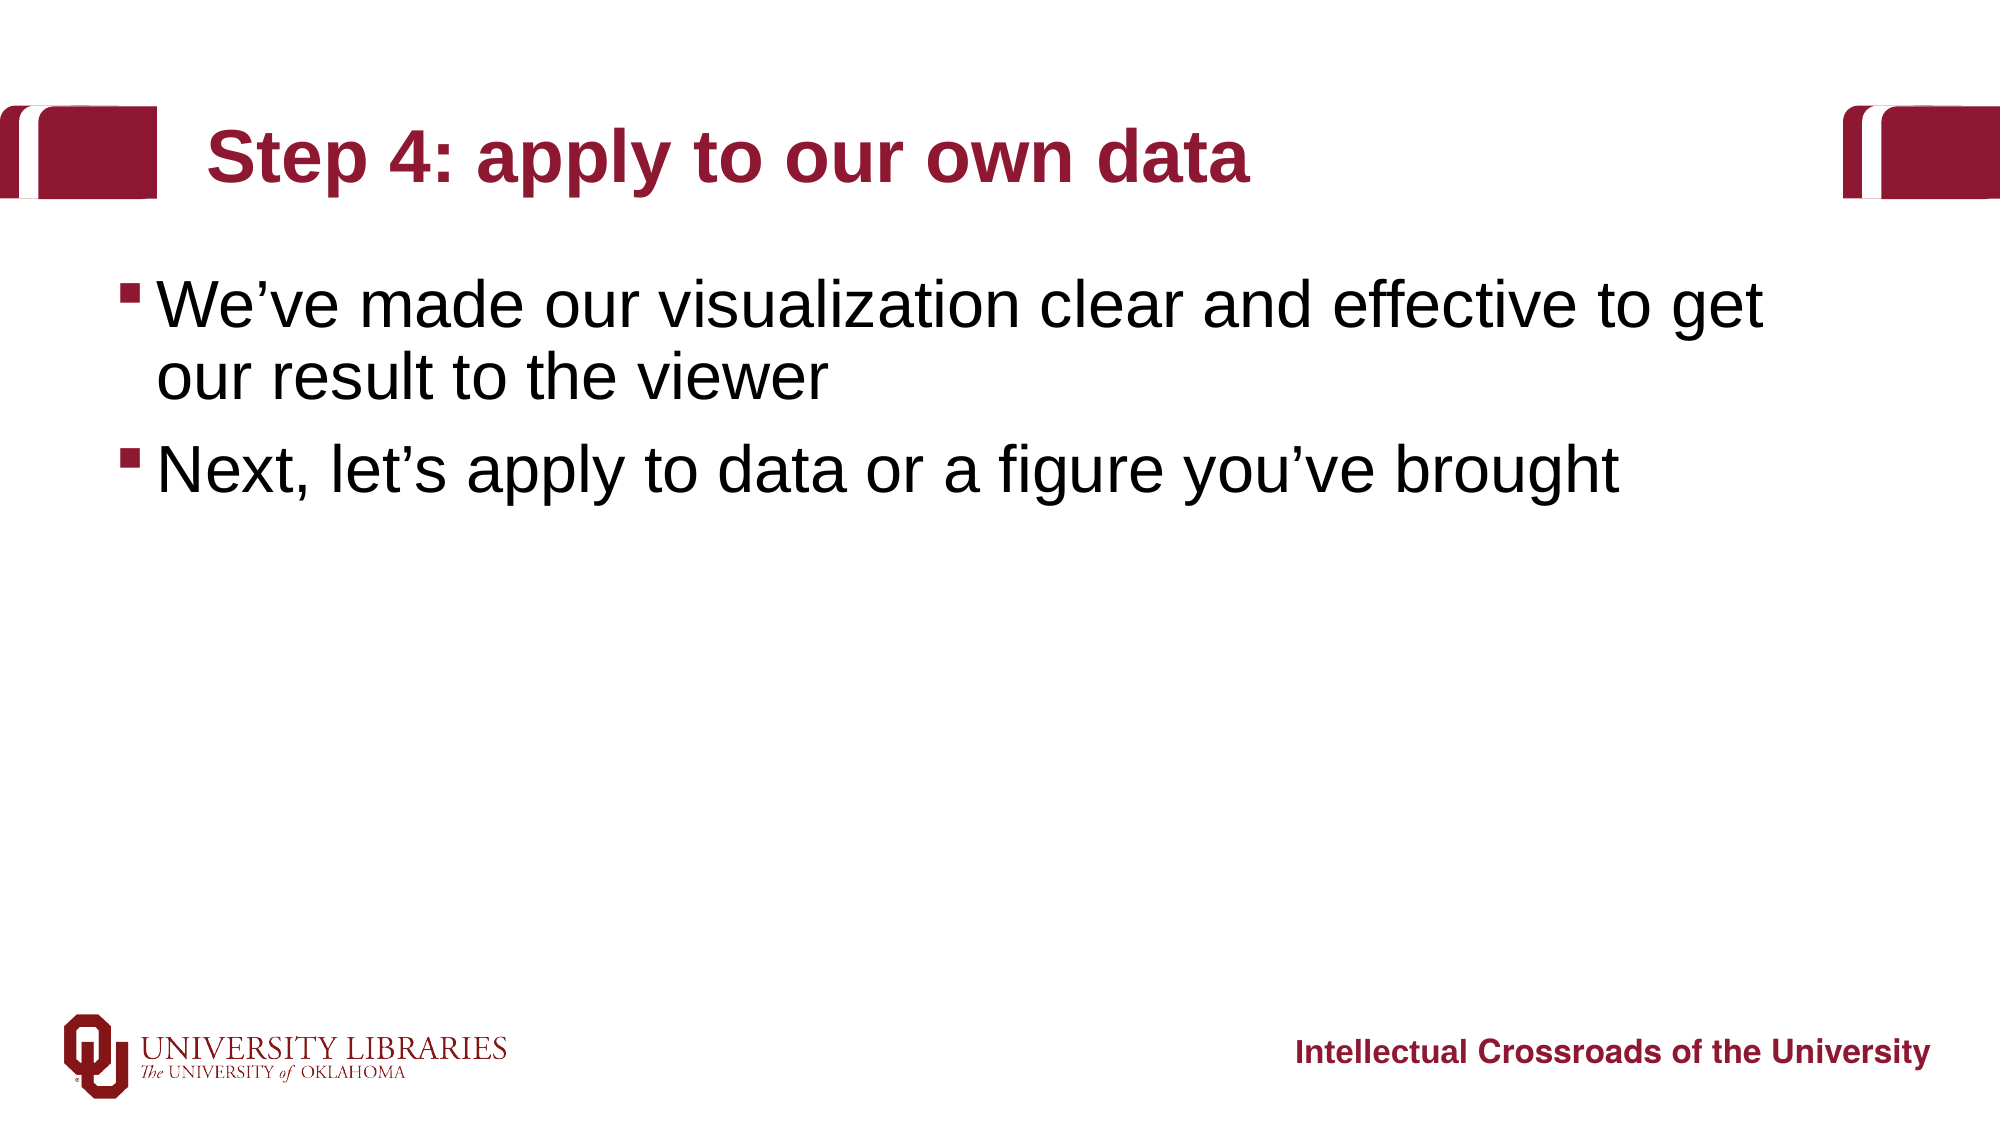

# Step 4: apply to our own data
We’ve made our visualization clear and effective to get our result to the viewer
Next, let’s apply to data or a figure you’ve brought